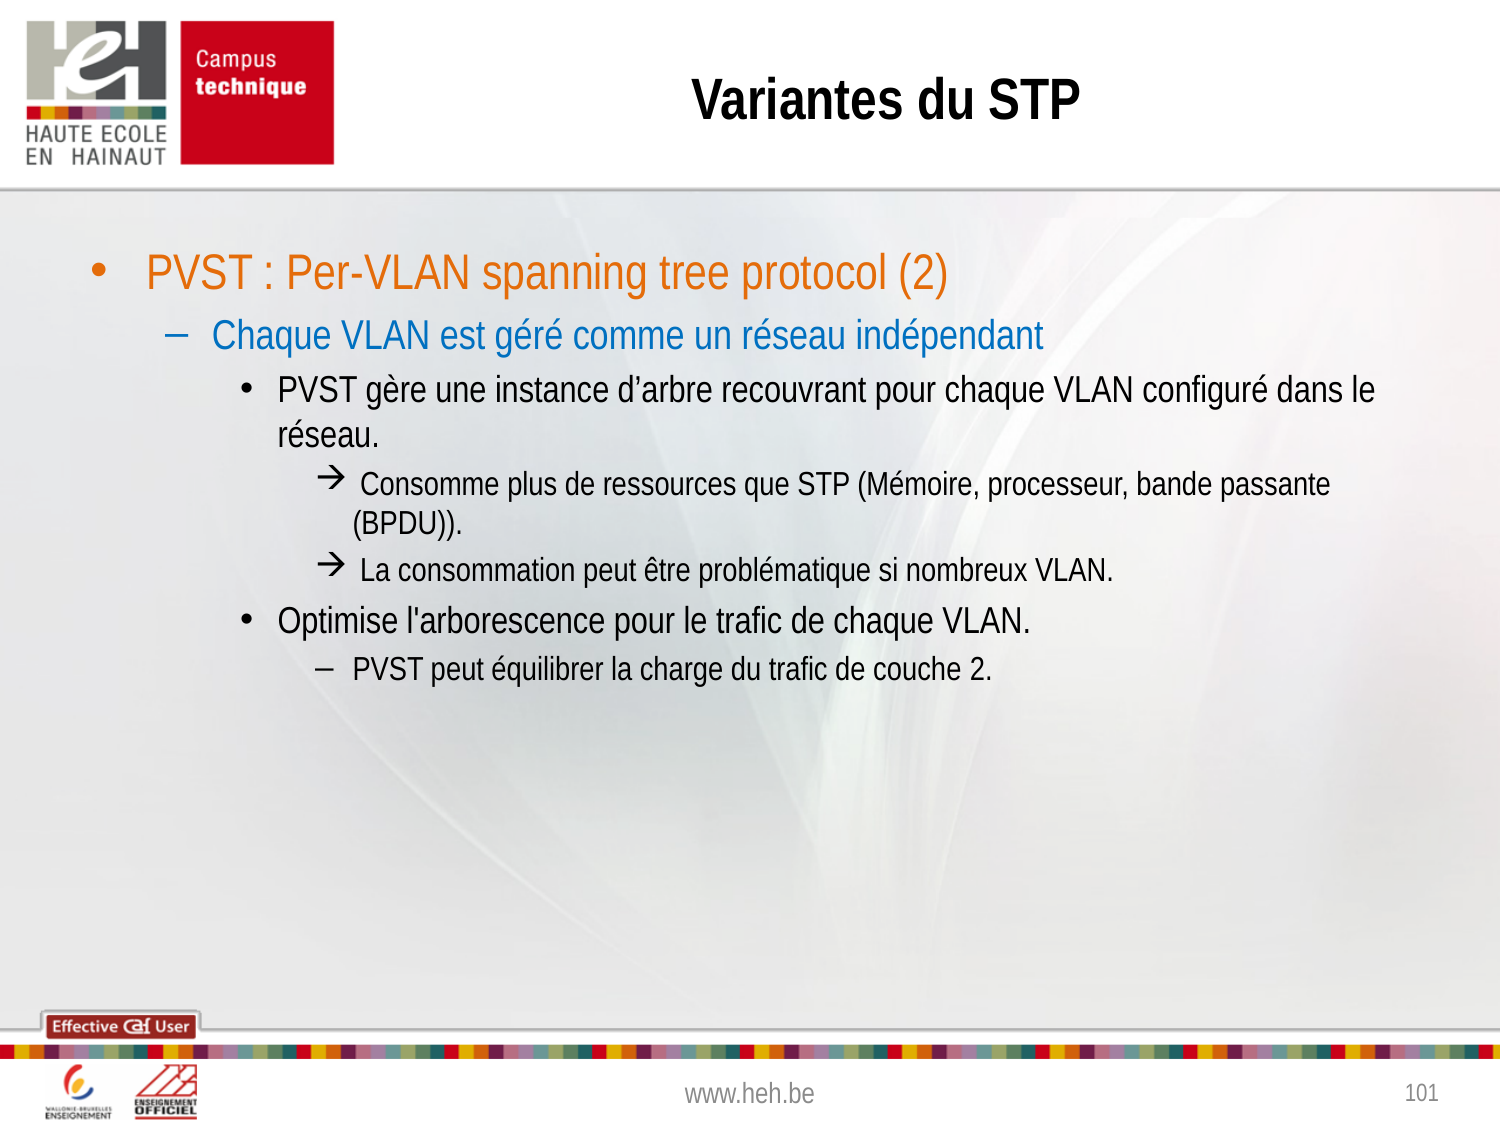

# Variantes du STP
PVST : Per-VLAN spanning tree protocol (2)
Chaque VLAN est géré comme un réseau indépendant
PVST gère une instance d’arbre recouvrant pour chaque VLAN configuré dans le réseau.
 Consomme plus de ressources que STP (Mémoire, processeur, bande passante (BPDU)).
 La consommation peut être problématique si nombreux VLAN.
Optimise l'arborescence pour le trafic de chaque VLAN.
PVST peut équilibrer la charge du trafic de couche 2.
www.heh.be
101